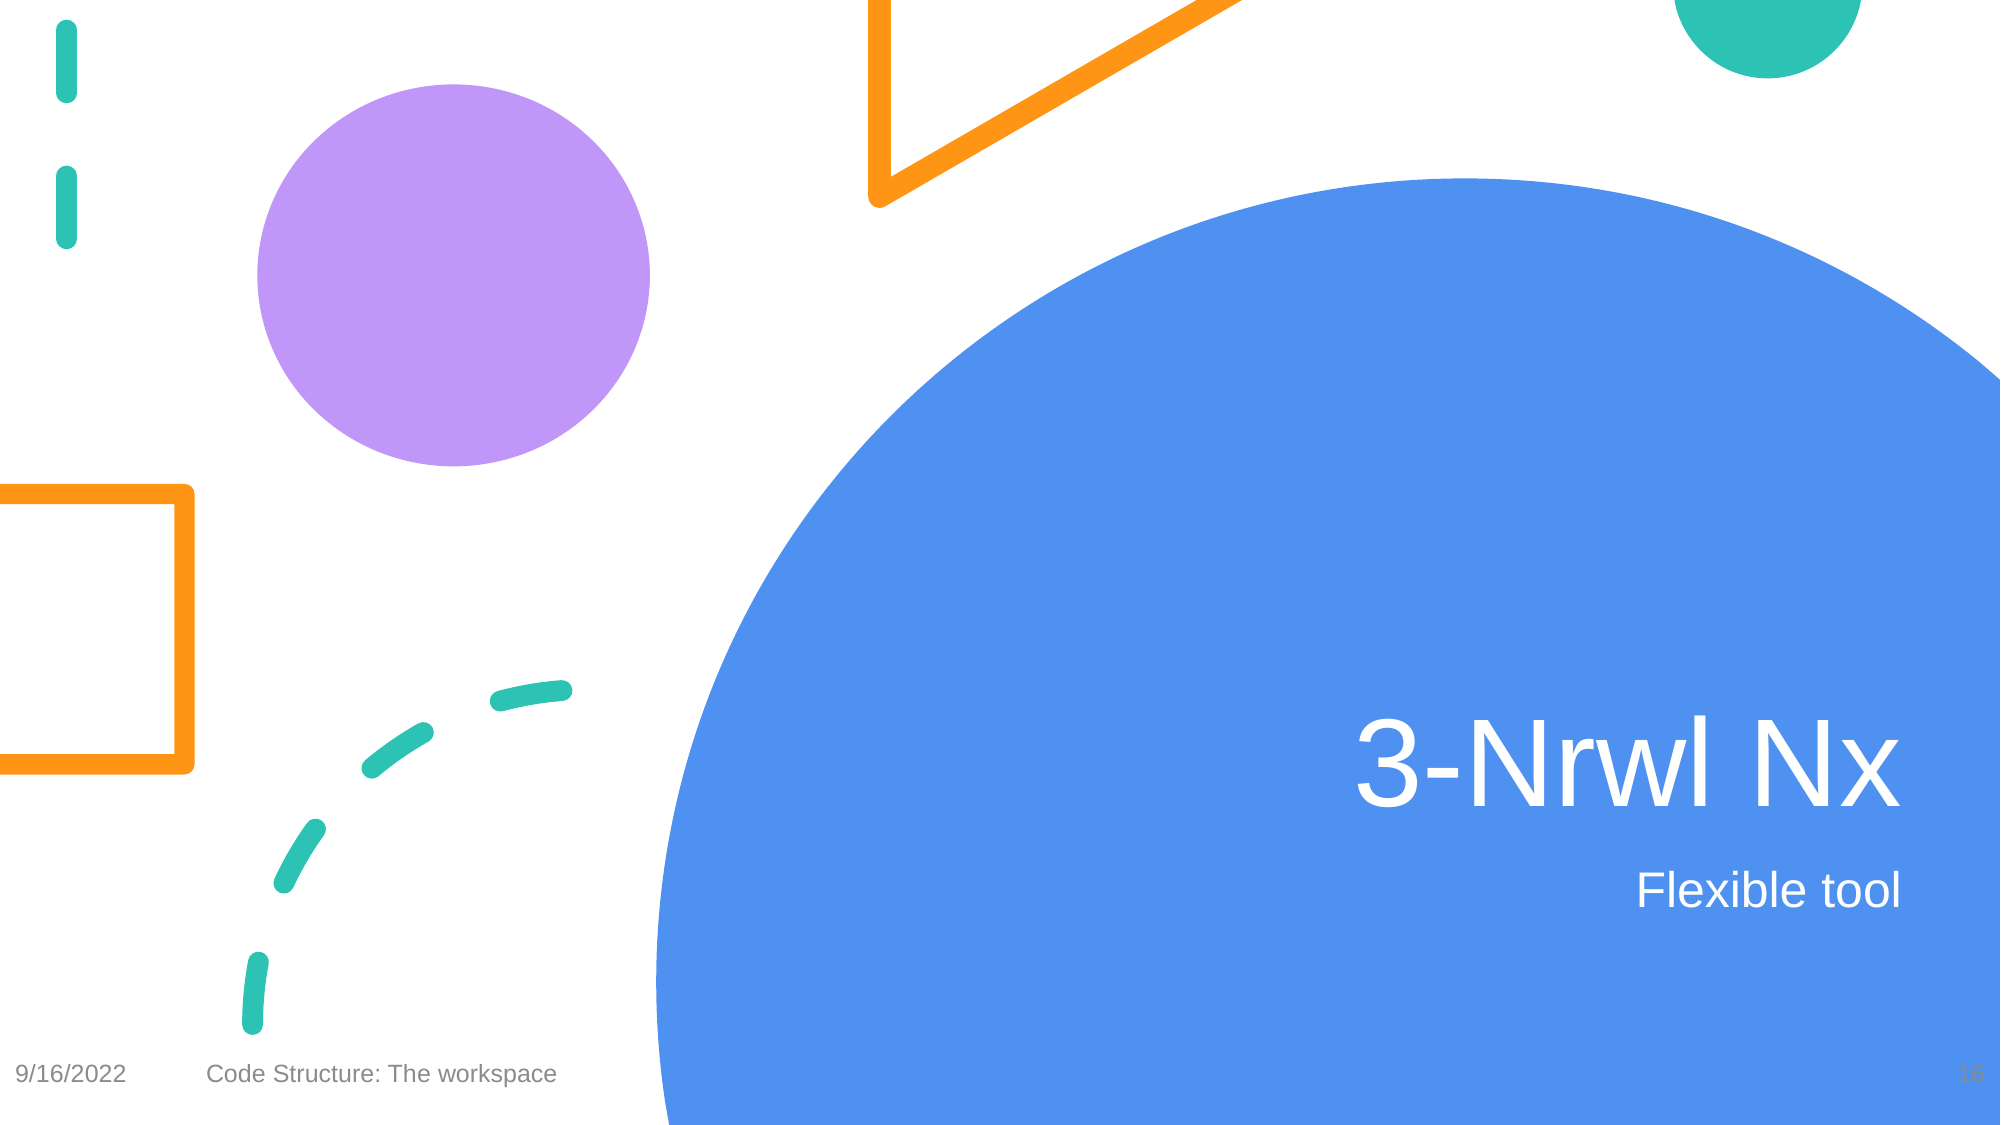

# 3-Nrwl Nx
Flexible tool
9/16/2022
Code Structure: The workspace
16